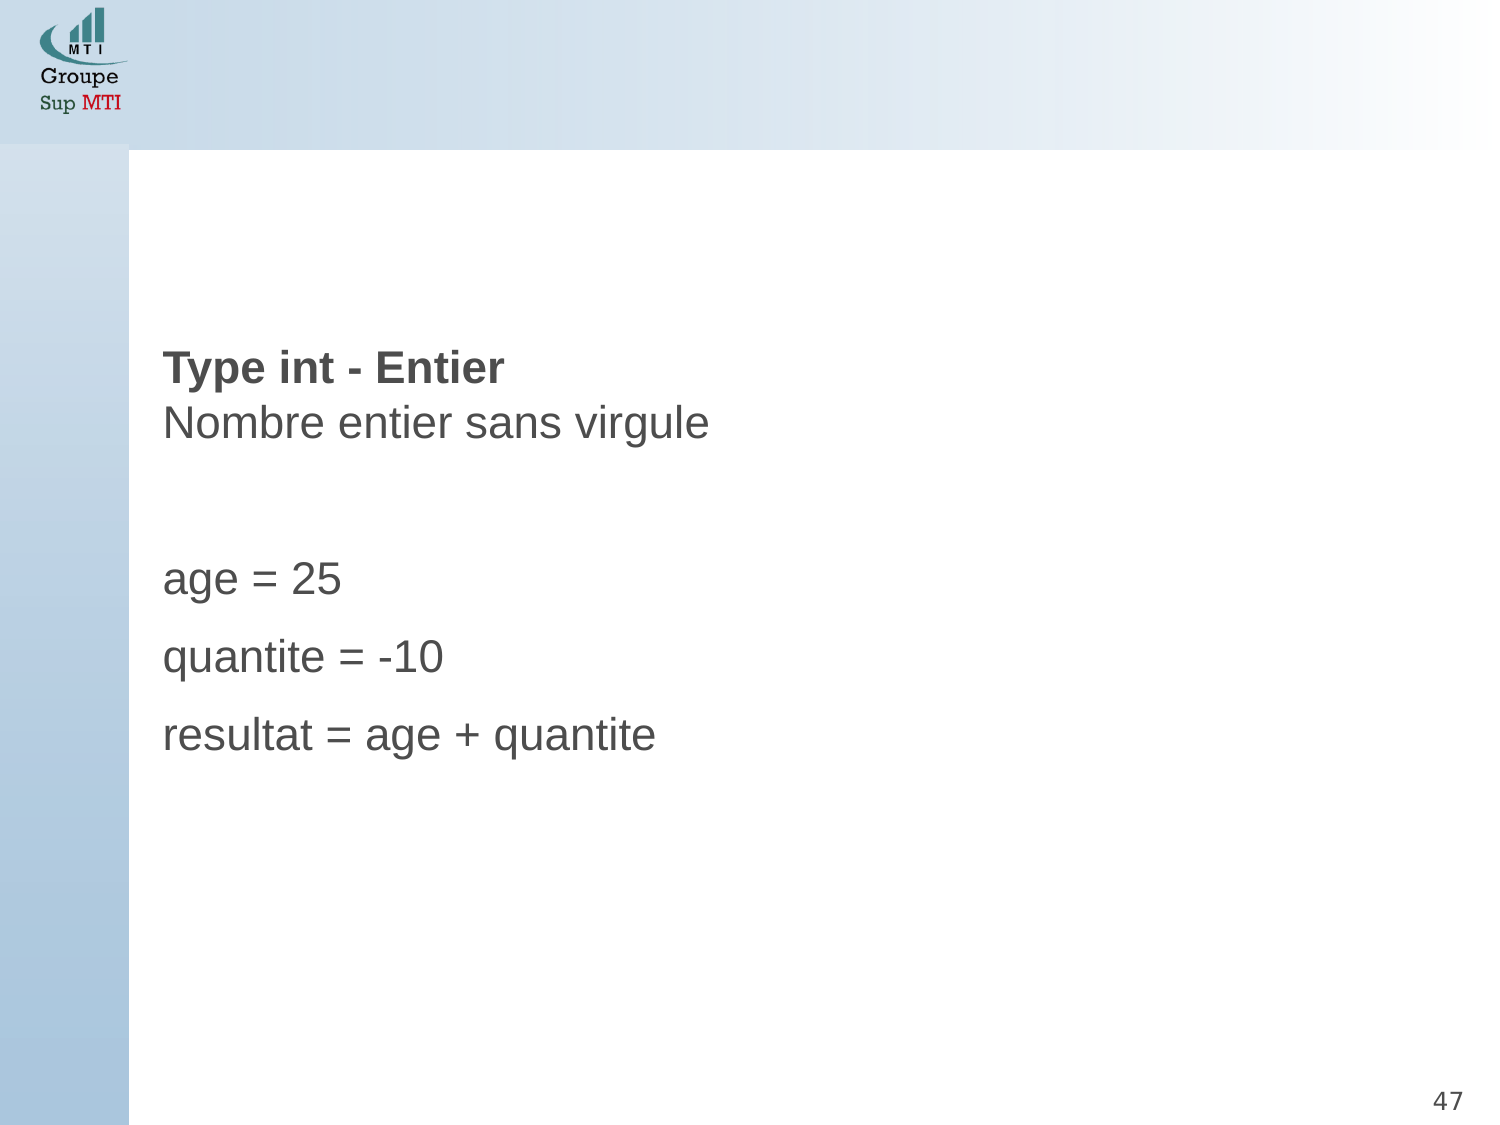

Type int - Entier
Nombre entier sans virgule

age = 25
quantite = -10
resultat = age + quantite